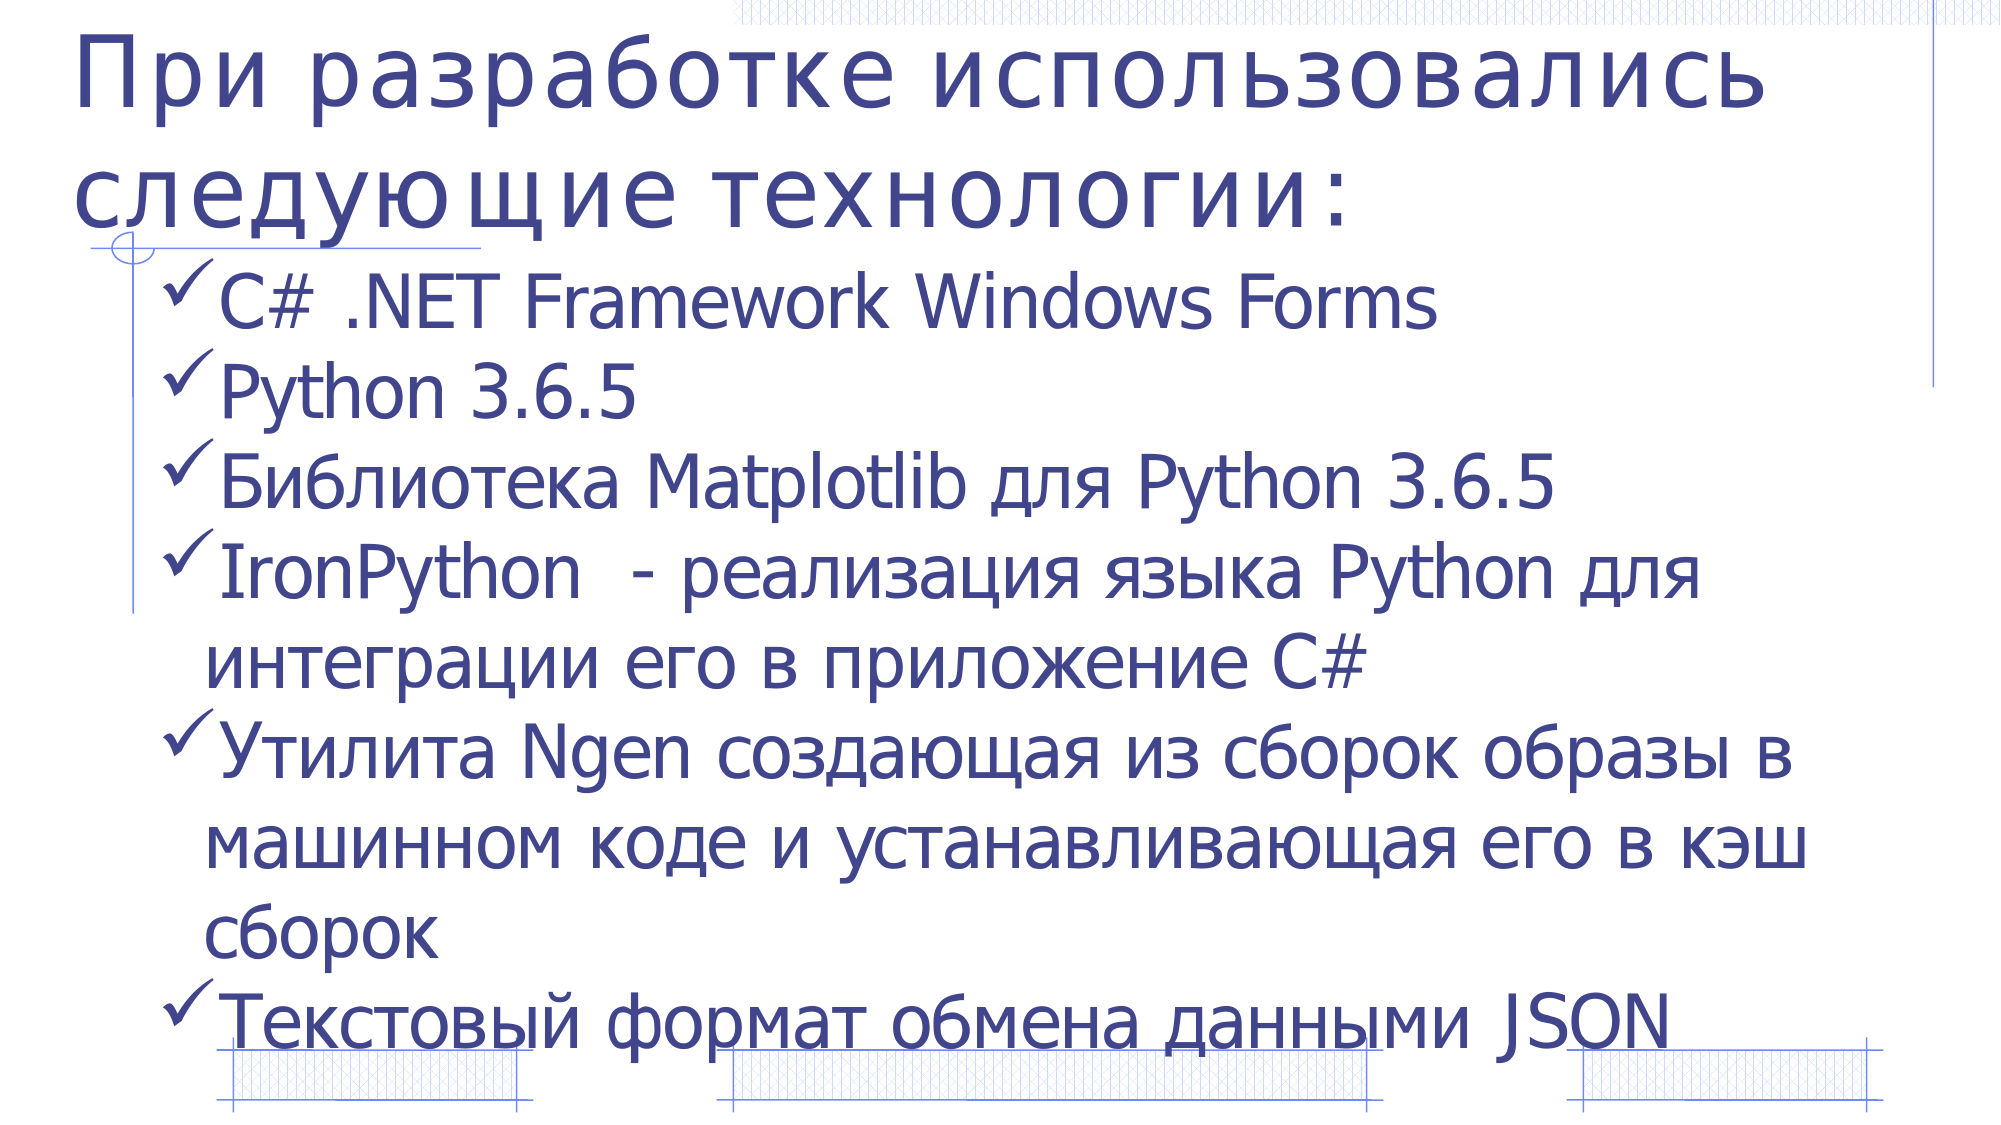

При разработке использовались следующие технологии:
C# .NET Framework Windows Forms
Python 3.6.5
Библиотека Matplotlib для Python 3.6.5
IronPython  - реализация языка Python для интеграции его в приложение С#
Утилита Ngen создающая из сборок образы в машинном коде и устанавливающая его в кэш сборок
Текстовый формат обмена данными JSON